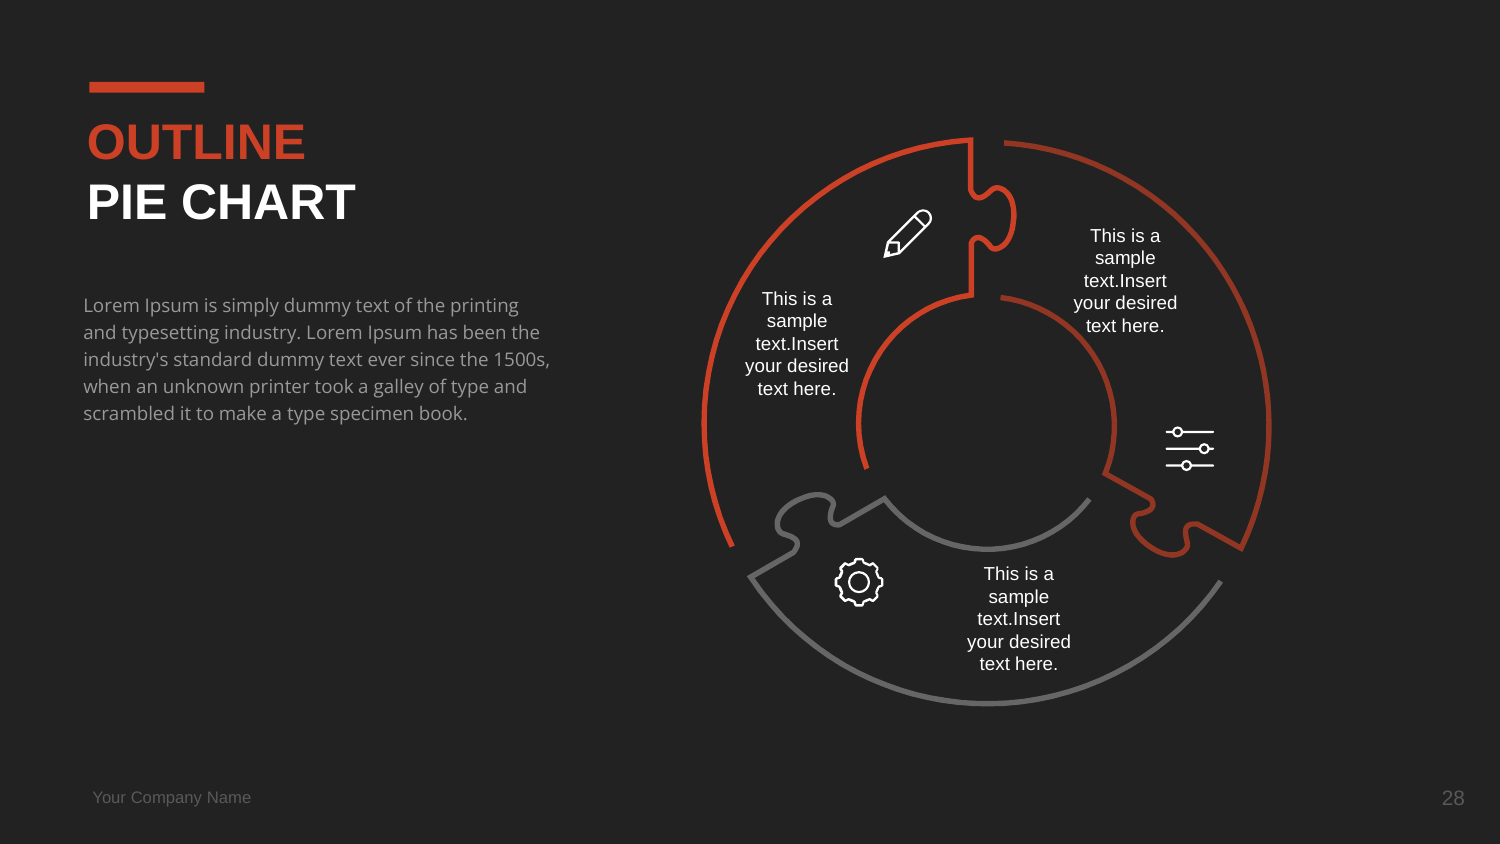

# OUTLINE
PIE CHART

This is a sample text.Insert your desired text here.
Lorem Ipsum is simply dummy text of the printing and typesetting industry. Lorem Ipsum has been the industry's standard dummy text ever since the 1500s, when an unknown printer took a galley of type and scrambled it to make a type specimen book.
This is a sample text.Insert your desired text here.

This is a sample text.Insert your desired text here.
28